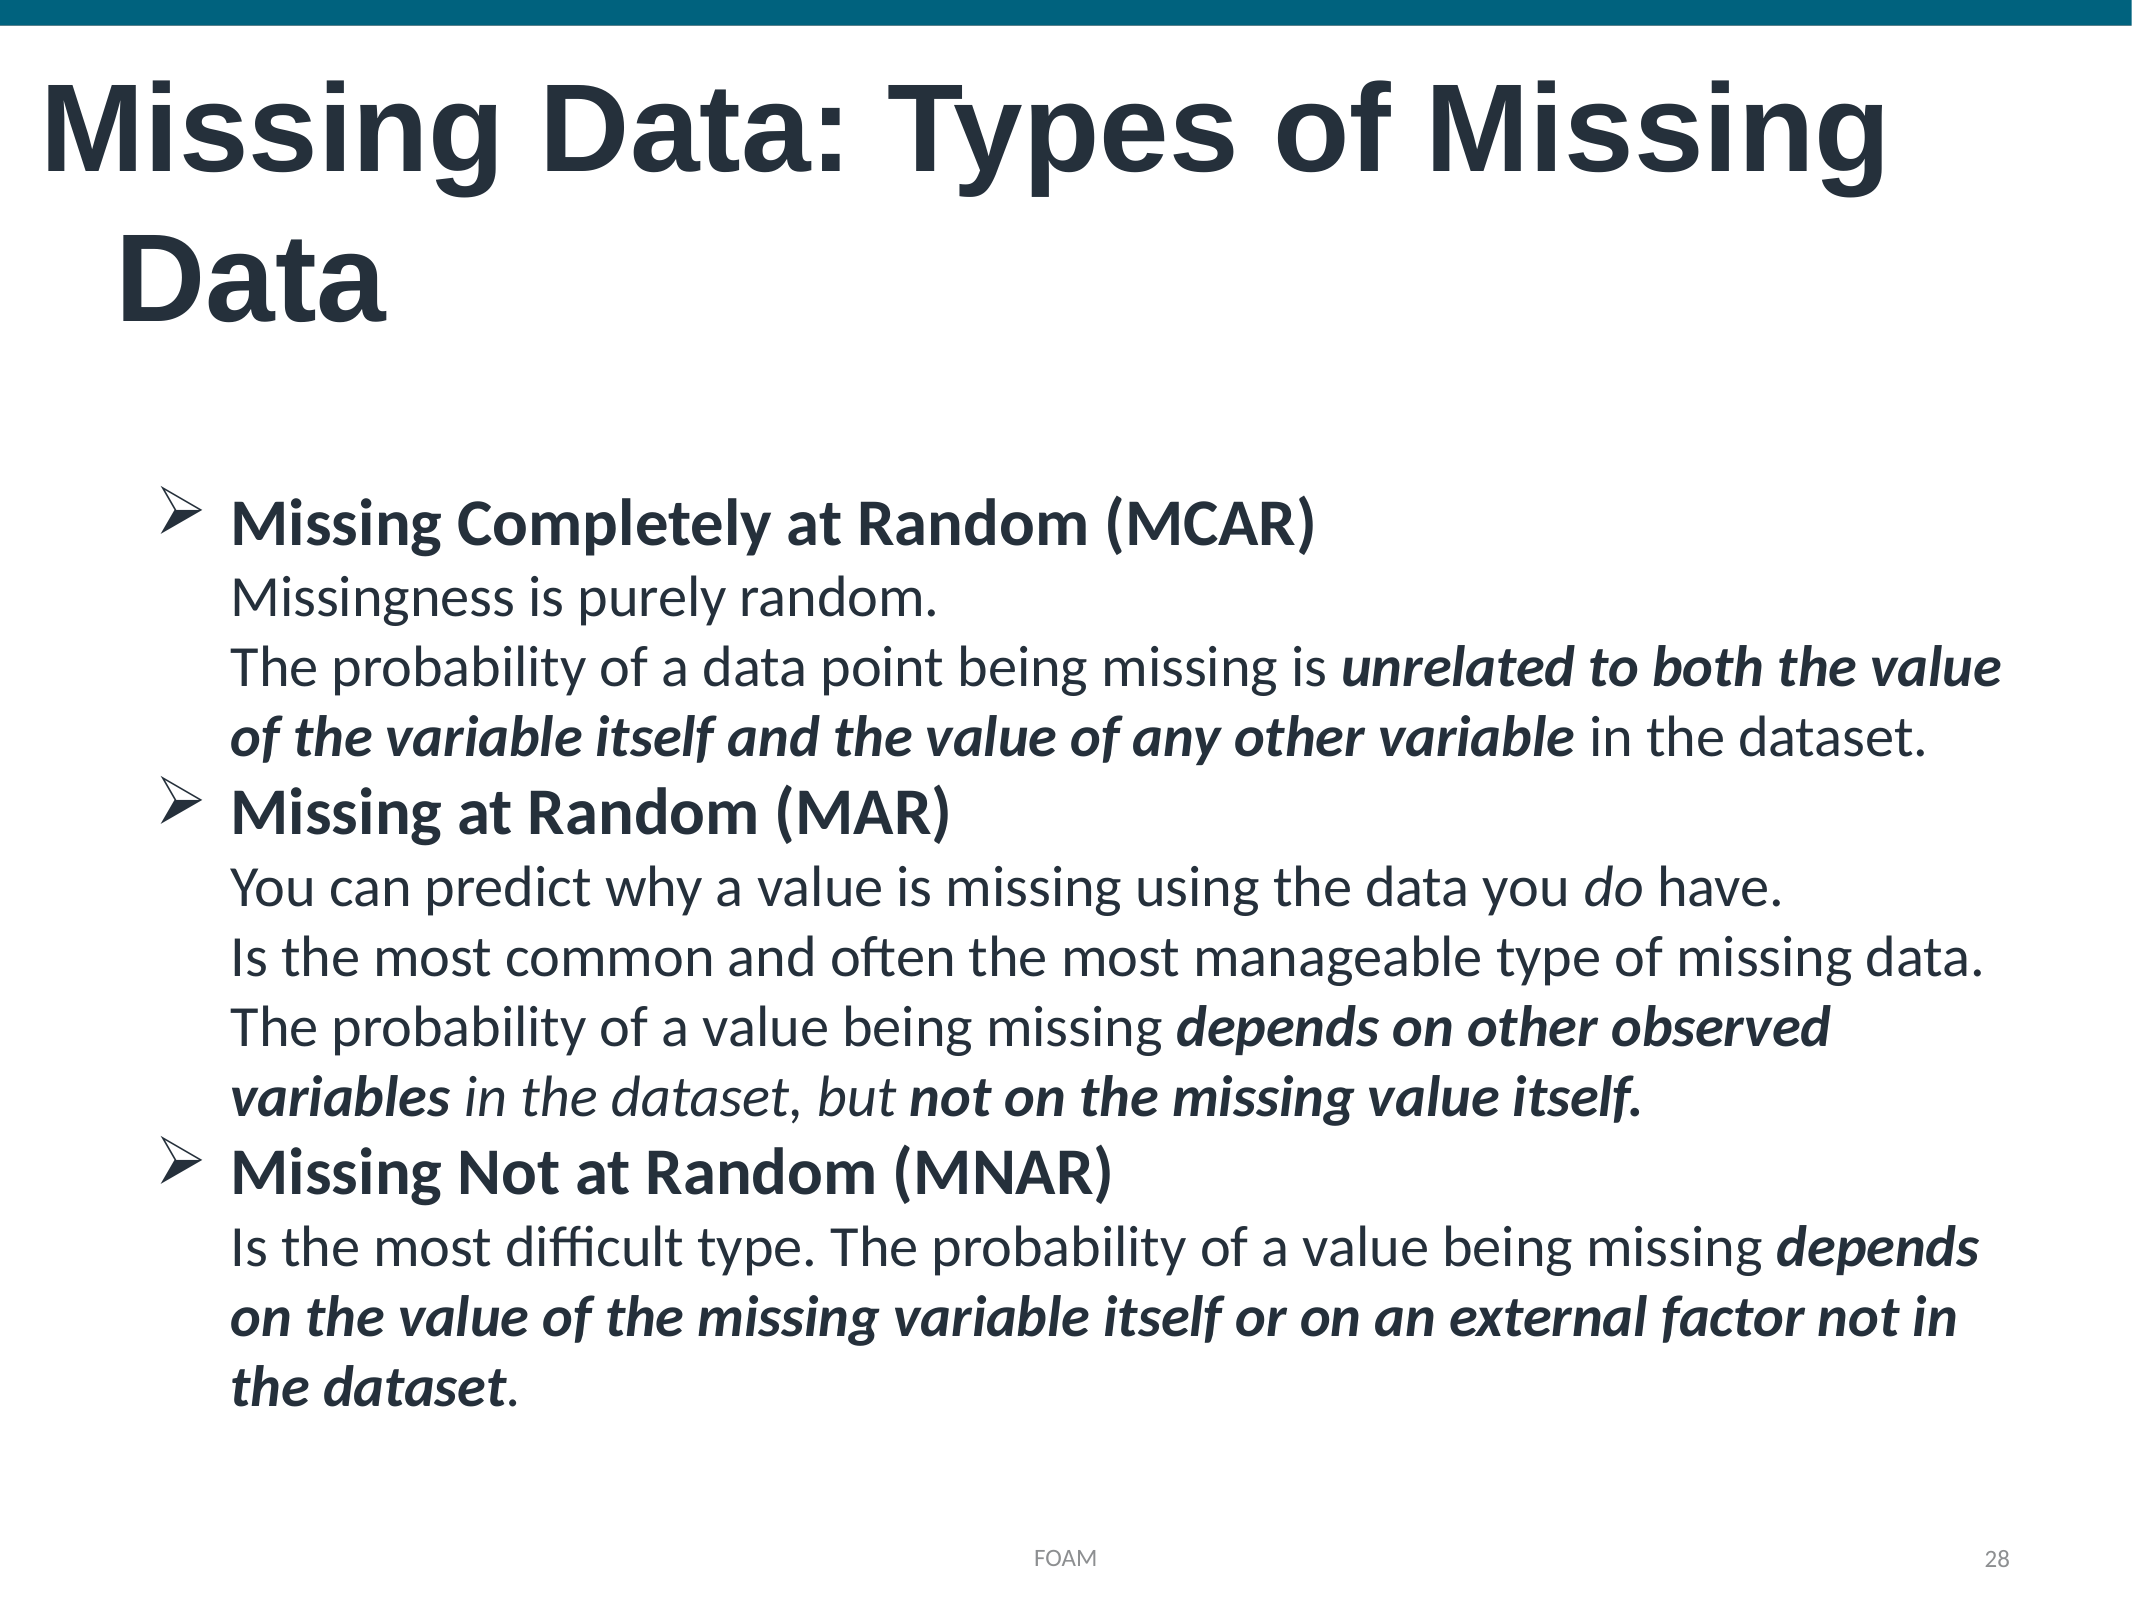

Missing Data: Types of Missing Data

Missing Completely at Random (MCAR)
Missingness is purely random.
The probability of a data point being missing is unrelated to both the value of the variable itself and the value of any other variable in the dataset.
Missing at Random (MAR)
You can predict why a value is missing using the data you do have.
Is the most common and often the most manageable type of missing data. The probability of a value being missing depends on other observed variables in the dataset, but not on the missing value itself.
Missing Not at Random (MNAR)
Is the most difficult type. The probability of a value being missing depends on the value of the missing variable itself or on an external factor not in the dataset.

FOAM
28